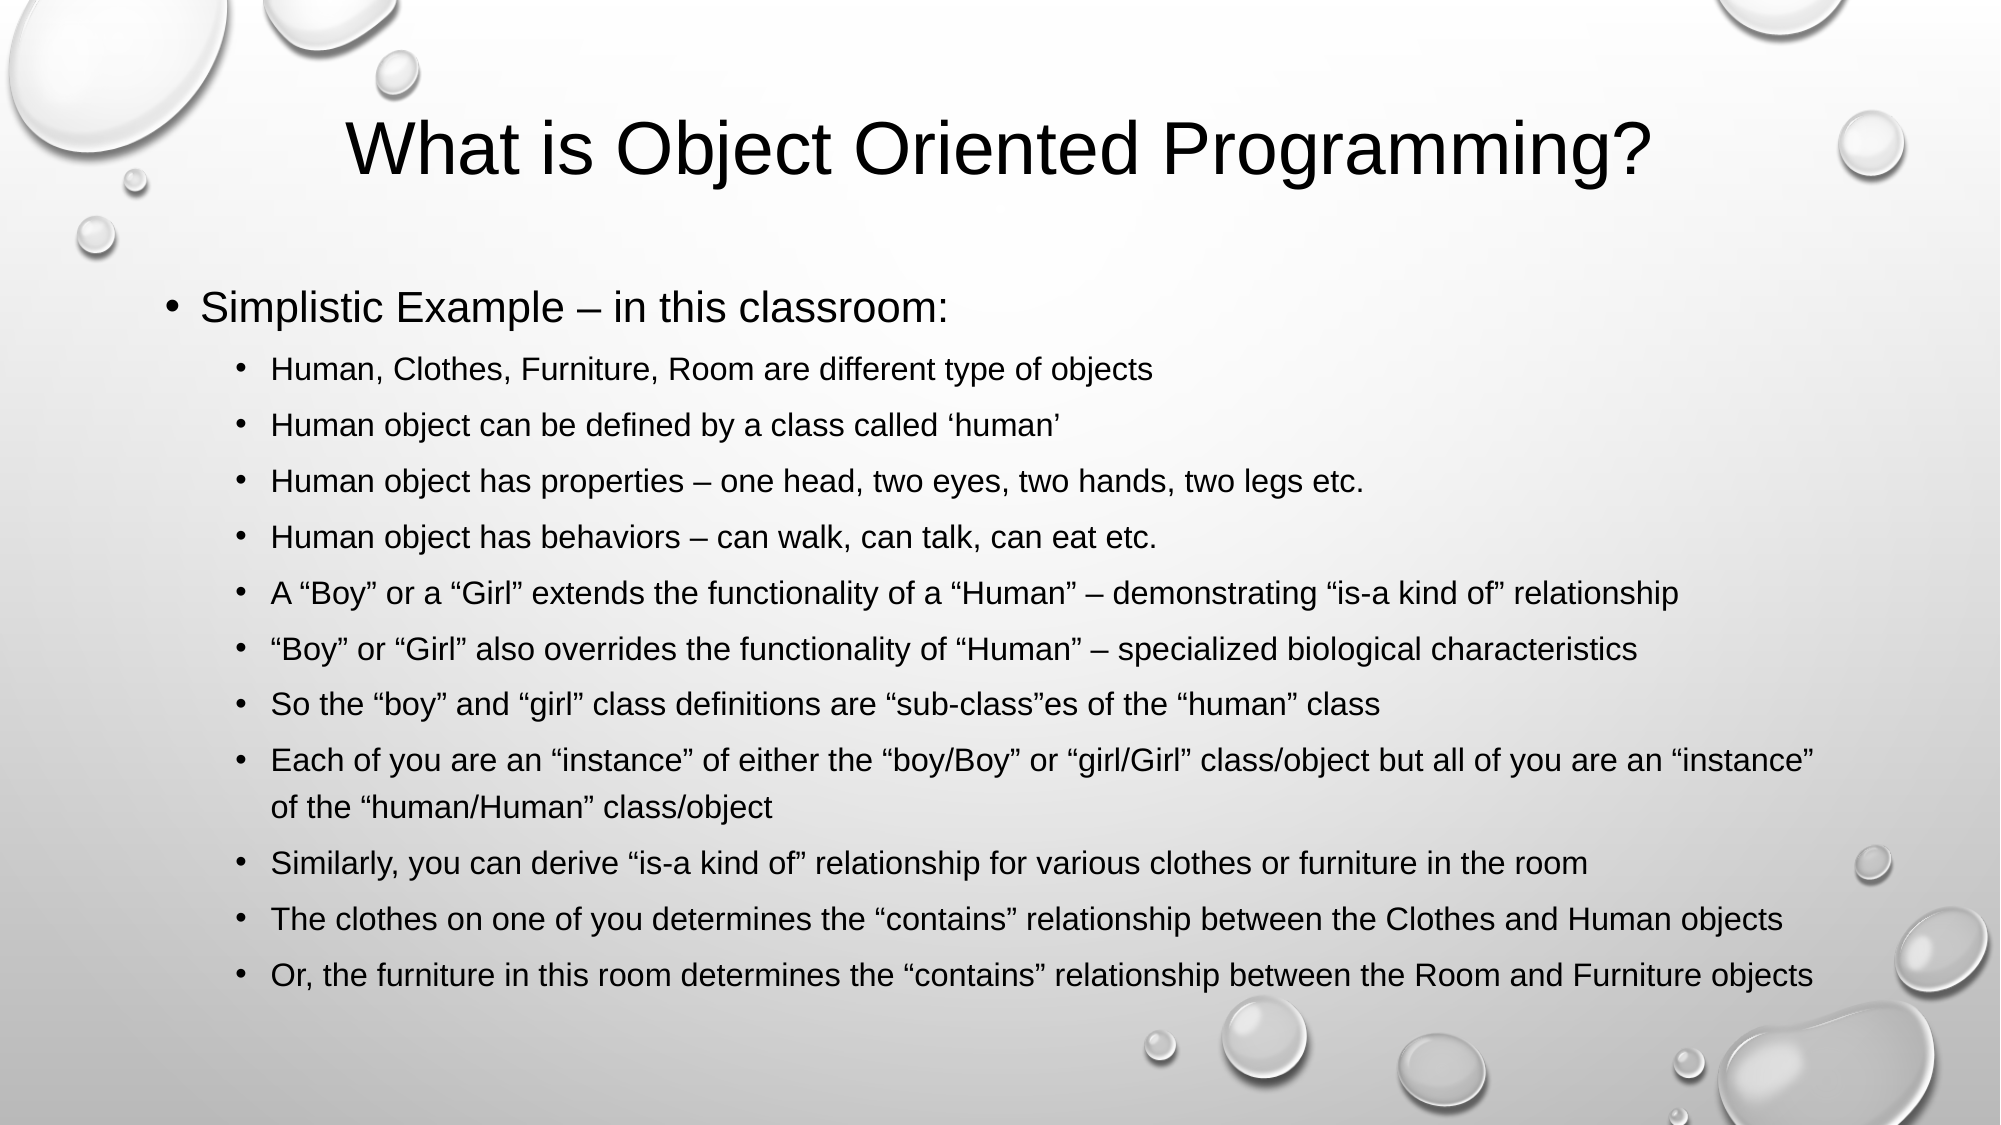

# What is Object Oriented Programming?
Simplistic Example – in this classroom:
Human, Clothes, Furniture, Room are different type of objects
Human object can be defined by a class called ‘human’
Human object has properties – one head, two eyes, two hands, two legs etc.
Human object has behaviors – can walk, can talk, can eat etc.
A “Boy” or a “Girl” extends the functionality of a “Human” – demonstrating “is-a kind of” relationship
“Boy” or “Girl” also overrides the functionality of “Human” – specialized biological characteristics
So the “boy” and “girl” class definitions are “sub-class”es of the “human” class
Each of you are an “instance” of either the “boy/Boy” or “girl/Girl” class/object but all of you are an “instance” of the “human/Human” class/object
Similarly, you can derive “is-a kind of” relationship for various clothes or furniture in the room
The clothes on one of you determines the “contains” relationship between the Clothes and Human objects
Or, the furniture in this room determines the “contains” relationship between the Room and Furniture objects